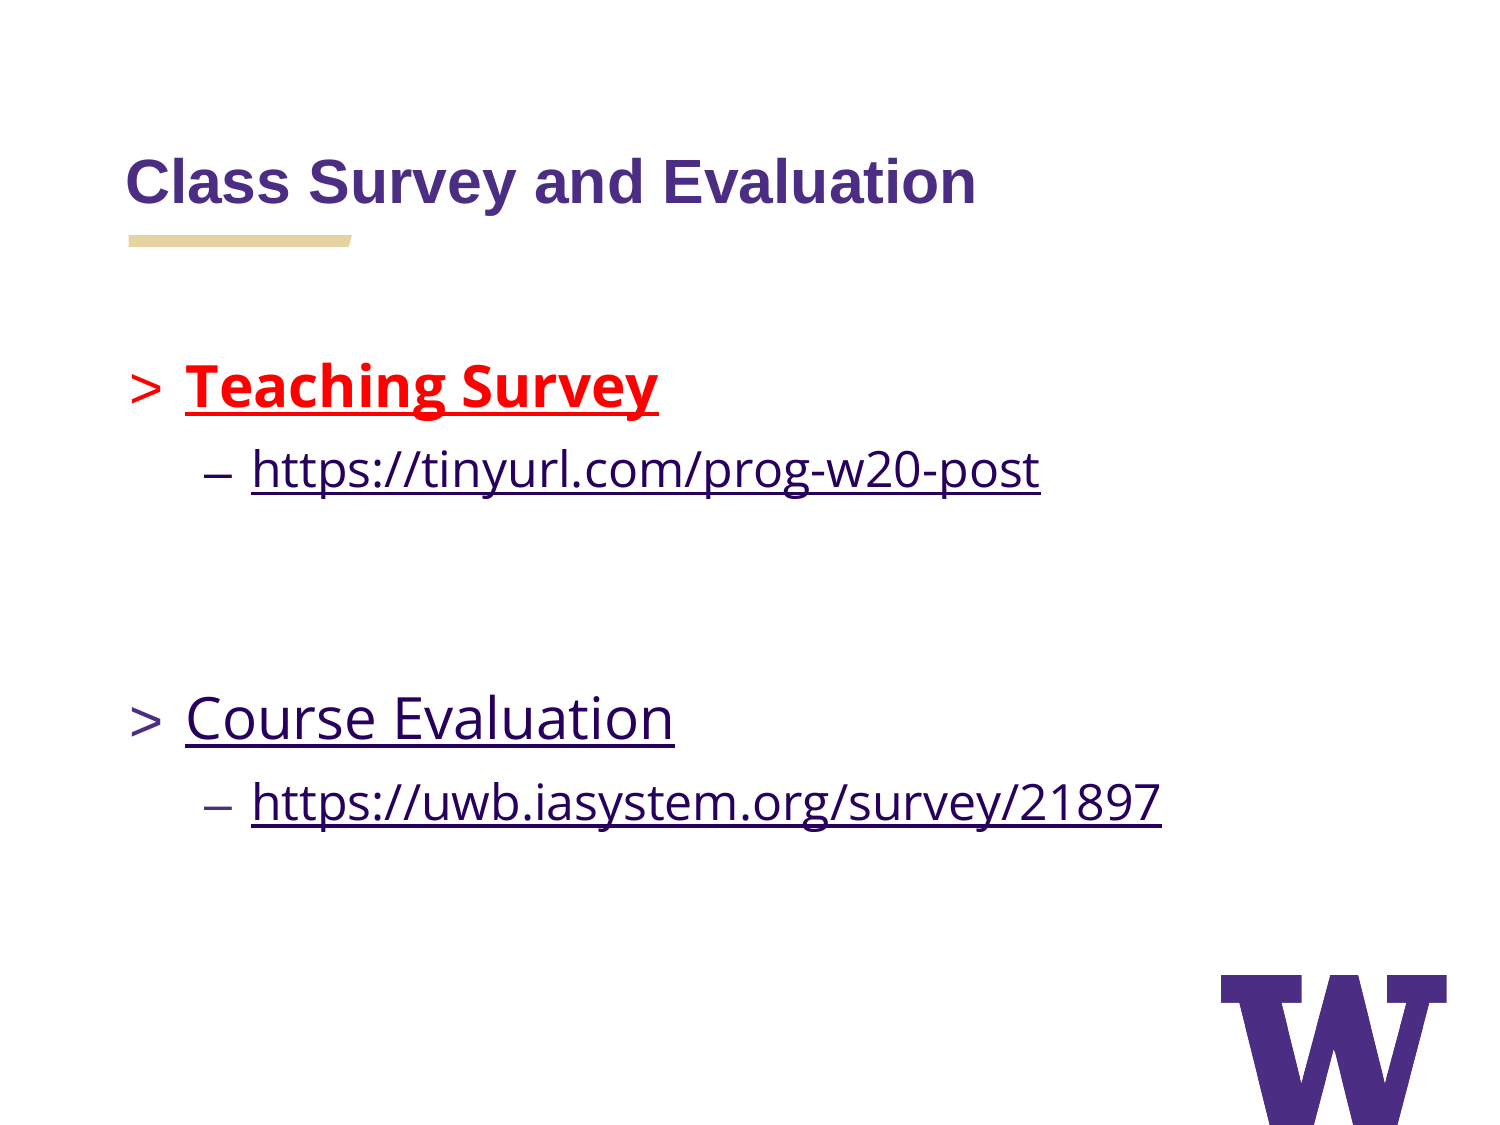

# Class Survey and Evaluation
Teaching Survey
https://tinyurl.com/prog-w20-post

Course Evaluation
https://uwb.iasystem.org/survey/21897